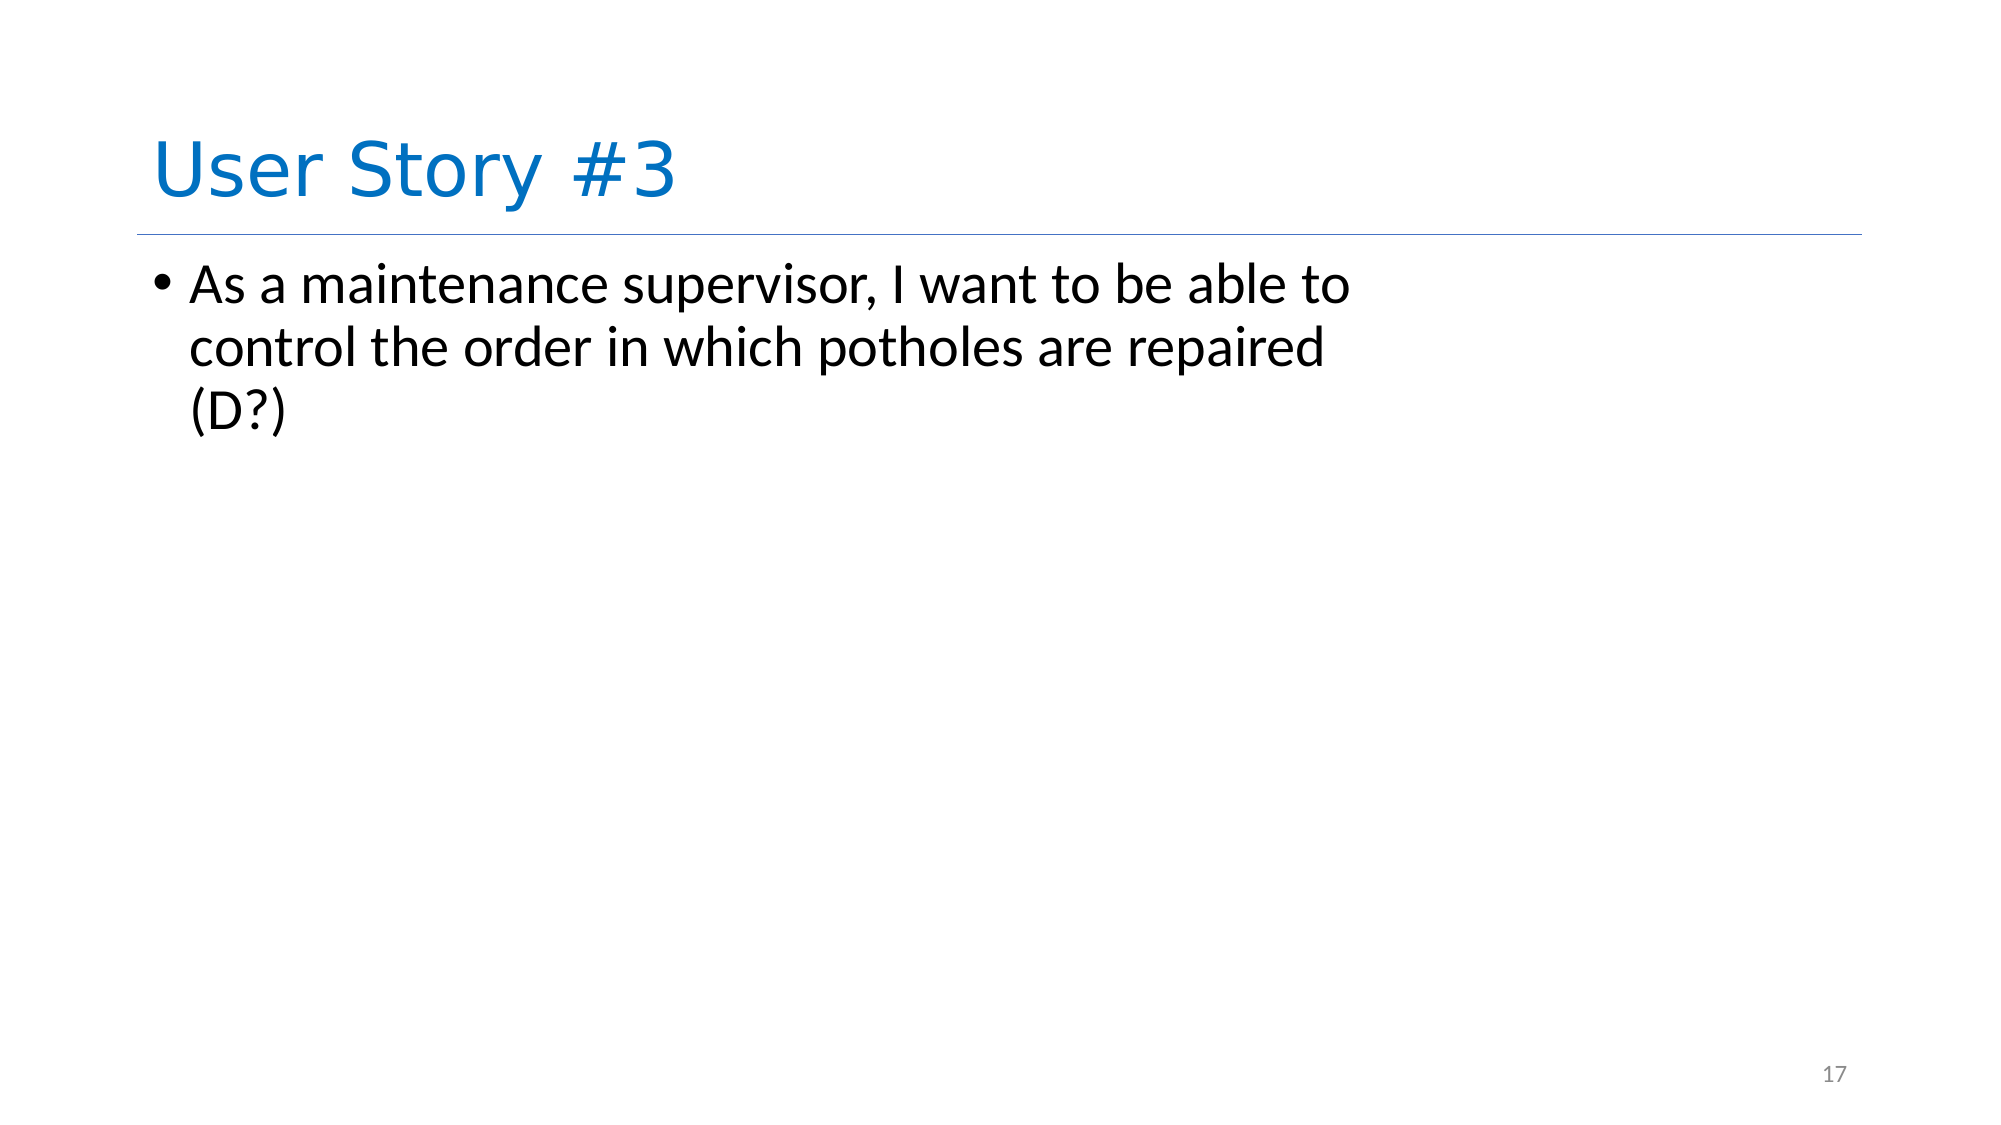

# User Story #3
As a maintenance supervisor, I want to be able to control the order in which potholes are repaired (D?)

17